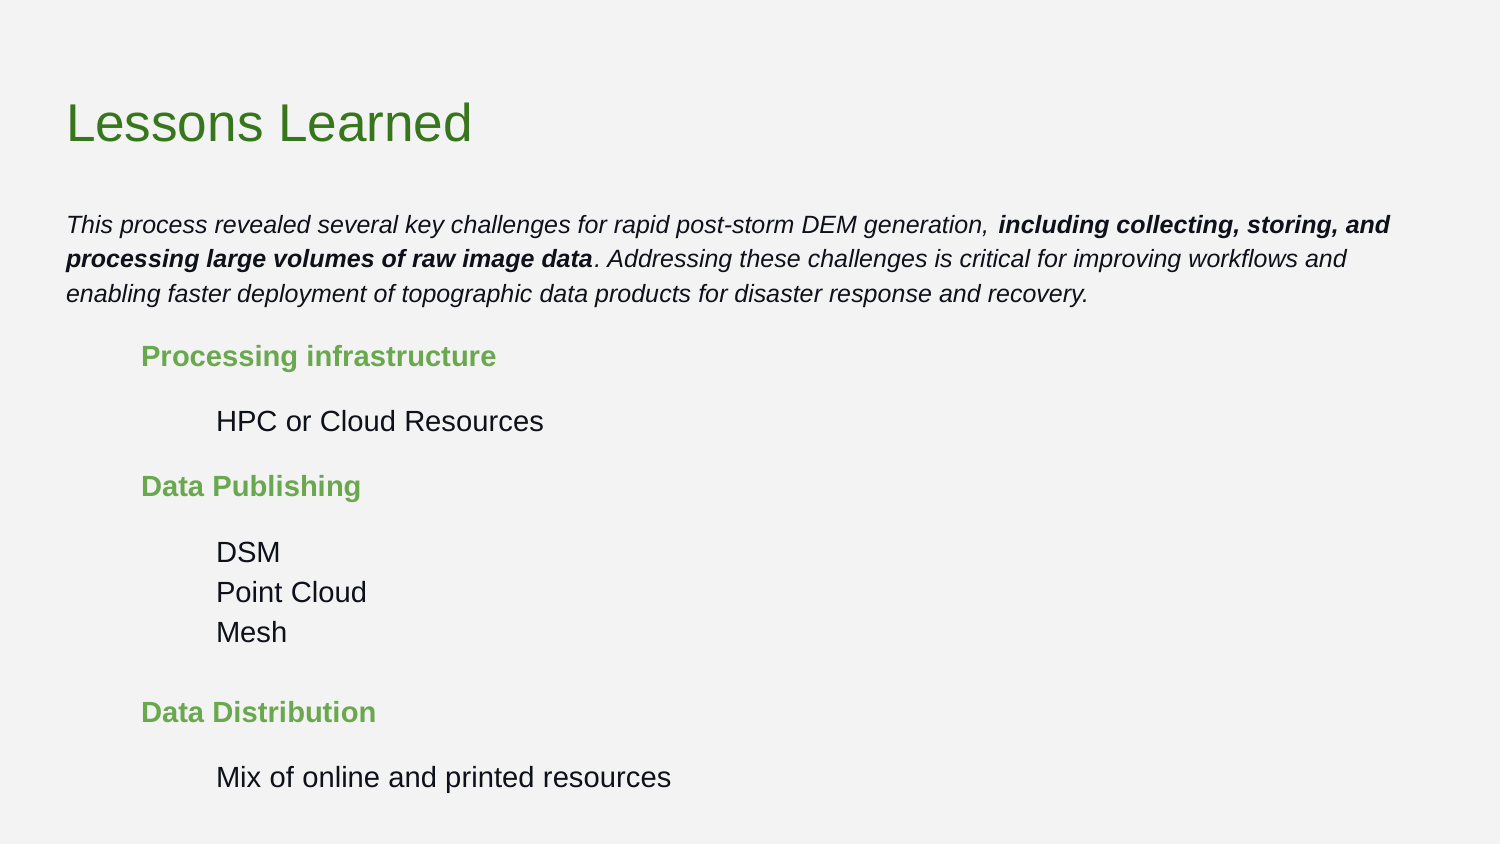

# Lessons Learned
This process revealed several key challenges for rapid post-storm DEM generation, including collecting, storing, and processing large volumes of raw image data. Addressing these challenges is critical for improving workflows and enabling faster deployment of topographic data products for disaster response and recovery.
Processing infrastructure
HPC or Cloud Resources
Data Publishing
DSM
Point Cloud
Mesh

Data Distribution
Mix of online and printed resources